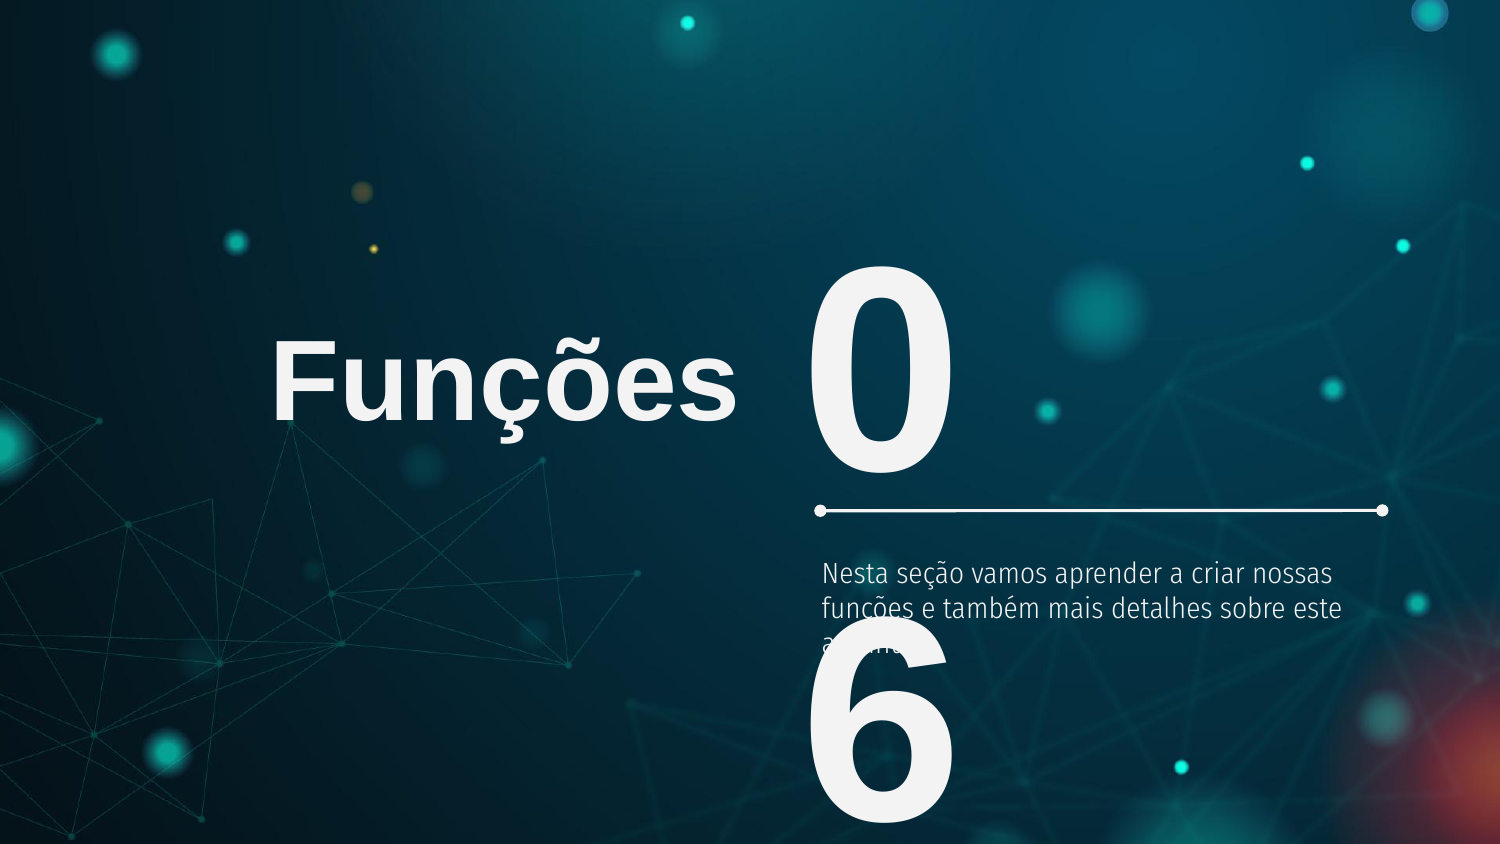

# Funções
06
Nesta seção vamos aprender a criar nossas funções e também mais detalhes sobre este assunto.